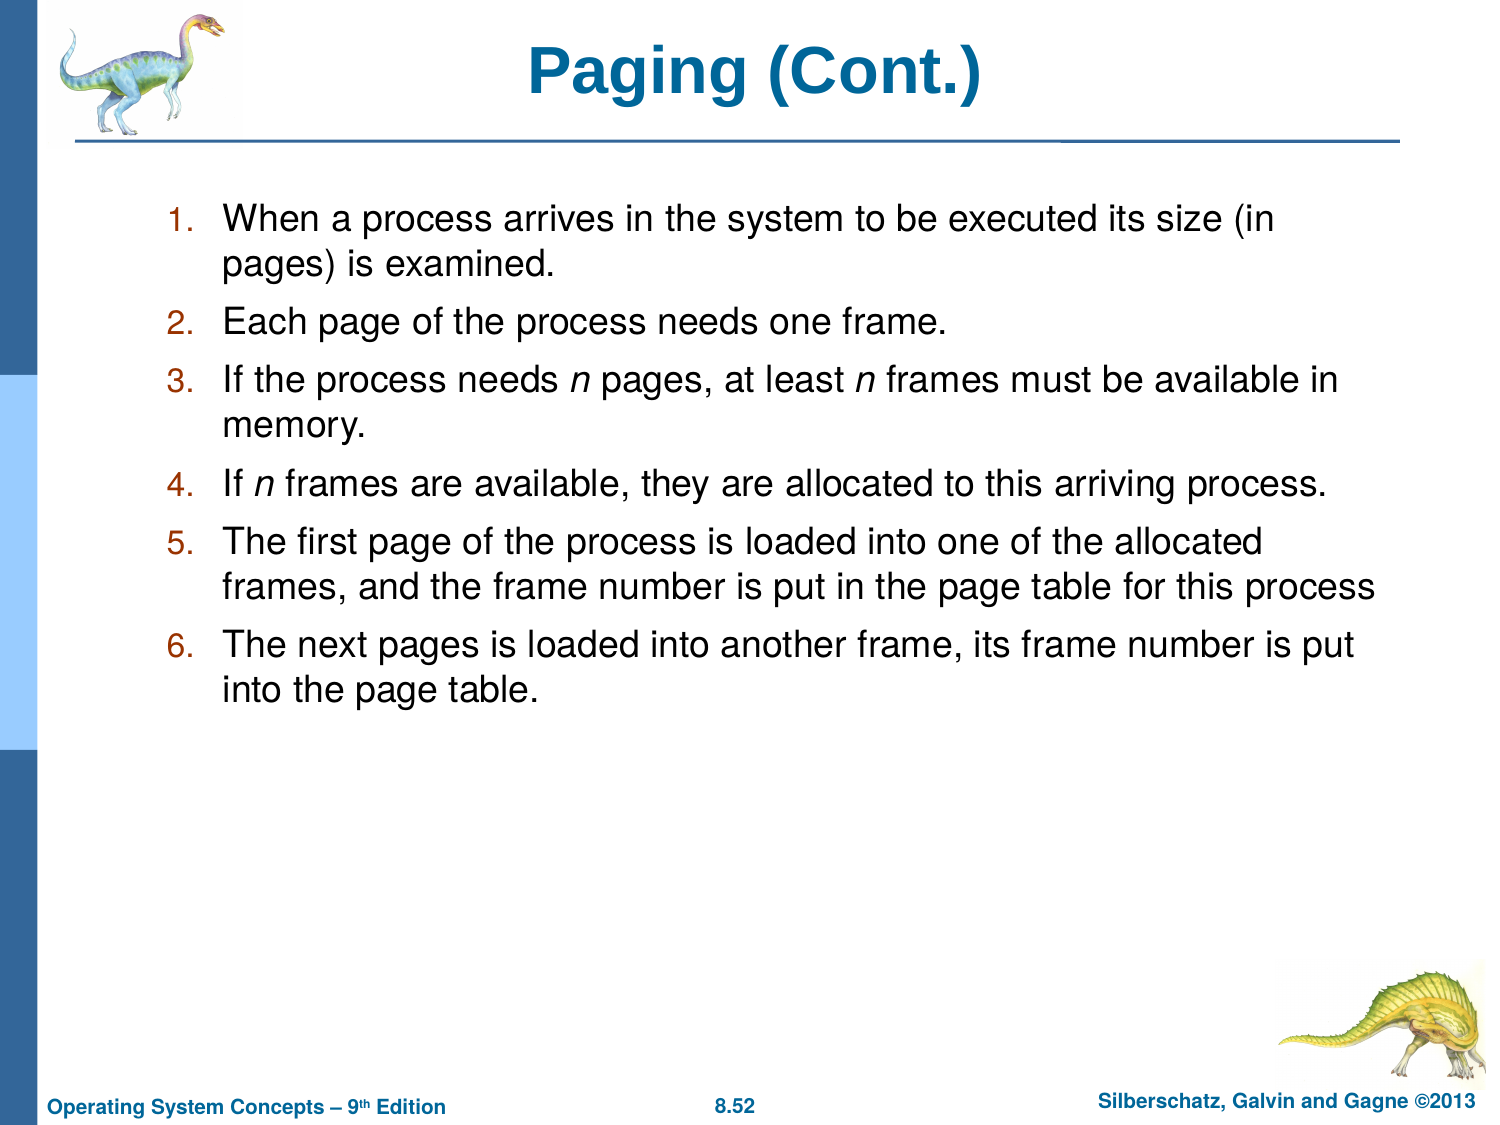

# Paging (Cont.)
When a process arrives in the system to be executed its size (in pages) is examined.
Each page of the process needs one frame.
If the process needs n pages, at least n frames must be available in memory.
If n frames are available, they are allocated to this arriving process.
The first page of the process is loaded into one of the allocated frames, and the frame number is put in the page table for this process
The next pages is loaded into another frame, its frame number is put into the page table.